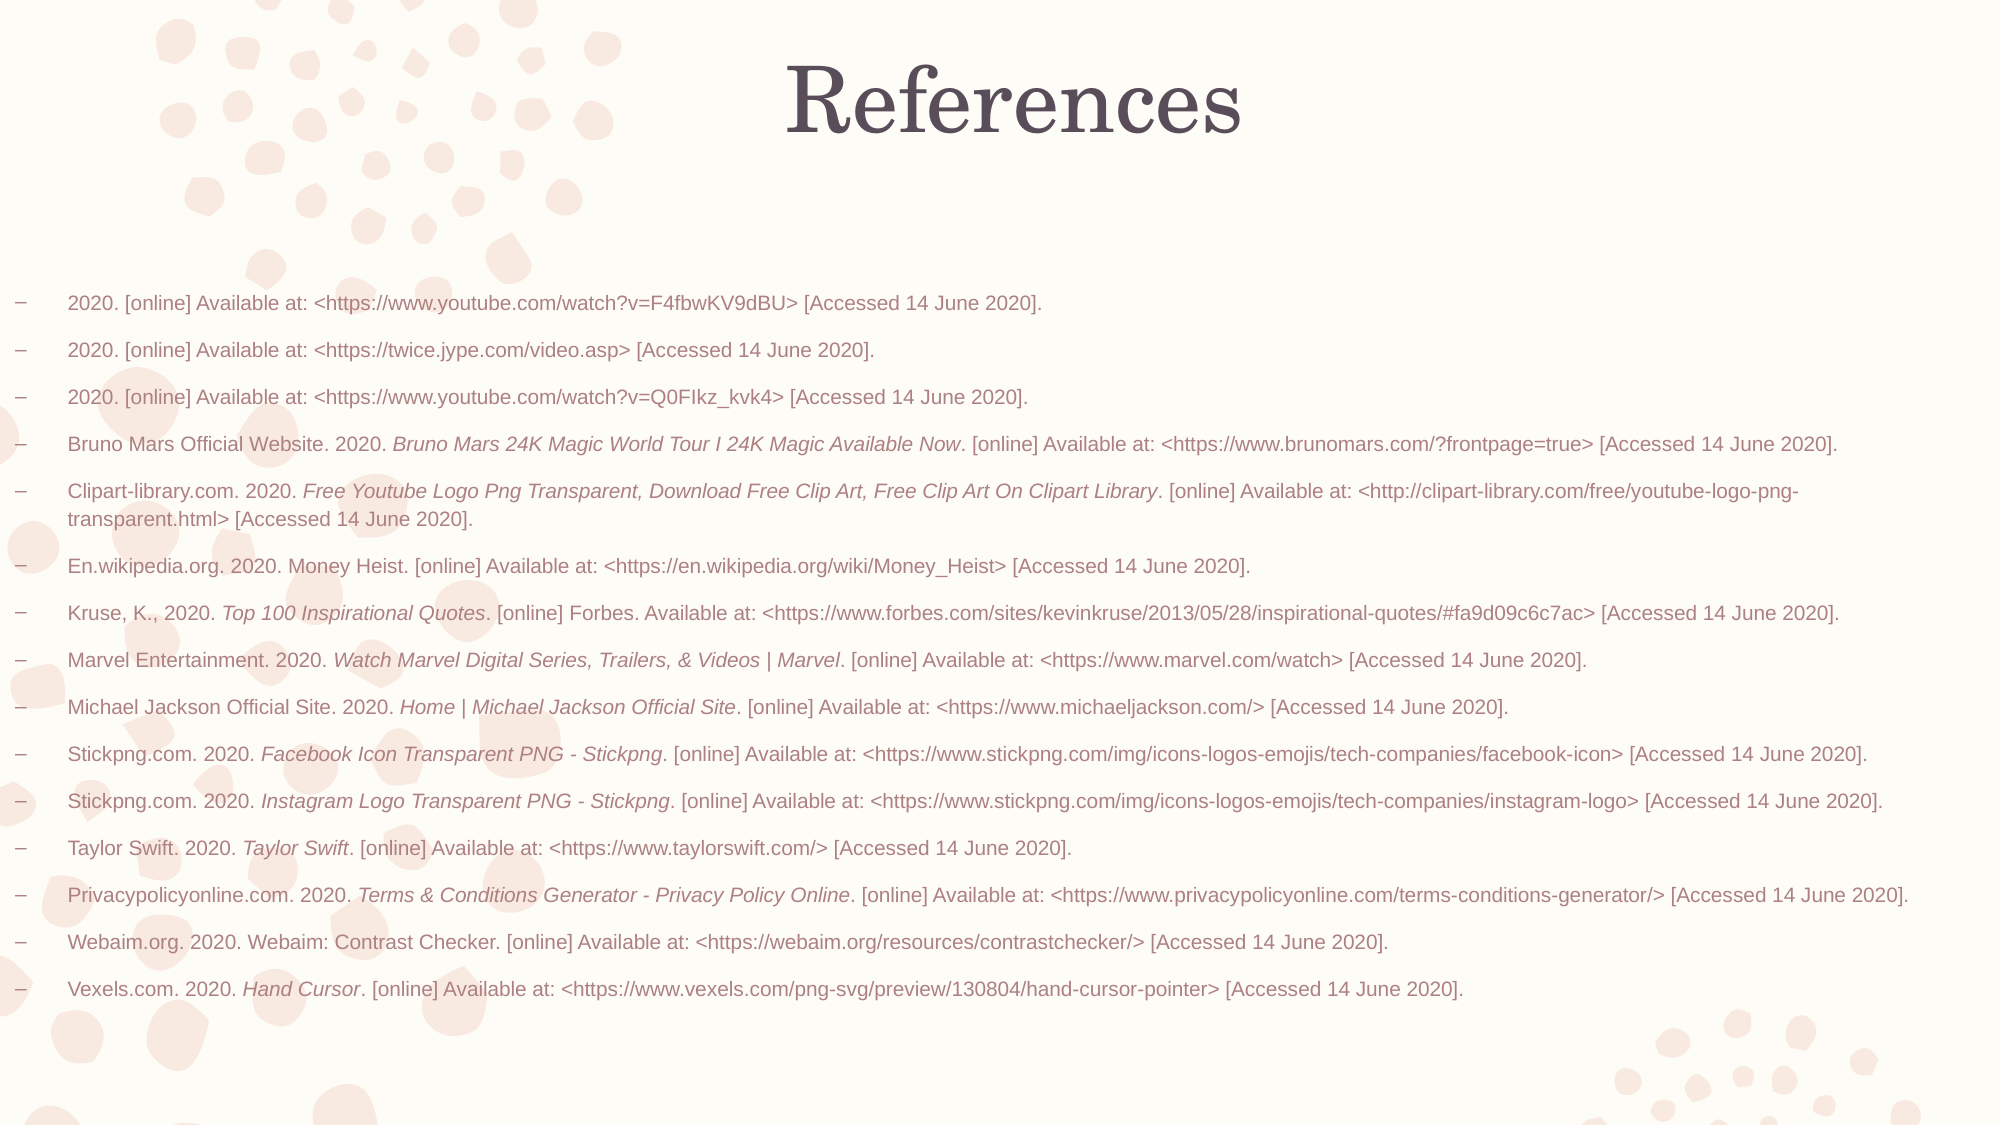

References
2020. [online] Available at: <https://www.youtube.com/watch?v=F4fbwKV9dBU> [Accessed 14 June 2020].
2020. [online] Available at: <https://twice.jype.com/video.asp> [Accessed 14 June 2020].
2020. [online] Available at: <https://www.youtube.com/watch?v=Q0FIkz_kvk4> [Accessed 14 June 2020].
Bruno Mars Official Website. 2020. Bruno Mars 24K Magic World Tour I 24K Magic Available Now. [online] Available at: <https://www.brunomars.com/?frontpage=true> [Accessed 14 June 2020].
Clipart-library.com. 2020. Free Youtube Logo Png Transparent, Download Free Clip Art, Free Clip Art On Clipart Library. [online] Available at: <http://clipart-library.com/free/youtube-logo-png-transparent.html> [Accessed 14 June 2020].
En.wikipedia.org. 2020. Money Heist. [online] Available at: <https://en.wikipedia.org/wiki/Money_Heist> [Accessed 14 June 2020].
Kruse, K., 2020. Top 100 Inspirational Quotes. [online] Forbes. Available at: <https://www.forbes.com/sites/kevinkruse/2013/05/28/inspirational-quotes/#fa9d09c6c7ac> [Accessed 14 June 2020].
Marvel Entertainment. 2020. Watch Marvel Digital Series, Trailers, & Videos | Marvel. [online] Available at: <https://www.marvel.com/watch> [Accessed 14 June 2020].
Michael Jackson Official Site. 2020. Home | Michael Jackson Official Site. [online] Available at: <https://www.michaeljackson.com/> [Accessed 14 June 2020].
Stickpng.com. 2020. Facebook Icon Transparent PNG - Stickpng. [online] Available at: <https://www.stickpng.com/img/icons-logos-emojis/tech-companies/facebook-icon> [Accessed 14 June 2020].
Stickpng.com. 2020. Instagram Logo Transparent PNG - Stickpng. [online] Available at: <https://www.stickpng.com/img/icons-logos-emojis/tech-companies/instagram-logo> [Accessed 14 June 2020].
Taylor Swift. 2020. Taylor Swift. [online] Available at: <https://www.taylorswift.com/> [Accessed 14 June 2020].
Privacypolicyonline.com. 2020. Terms & Conditions Generator - Privacy Policy Online. [online] Available at: <https://www.privacypolicyonline.com/terms-conditions-generator/> [Accessed 14 June 2020].
Webaim.org. 2020. Webaim: Contrast Checker. [online] Available at: <https://webaim.org/resources/contrastchecker/> [Accessed 14 June 2020].
Vexels.com. 2020. Hand Cursor. [online] Available at: <https://www.vexels.com/png-svg/preview/130804/hand-cursor-pointer> [Accessed 14 June 2020].